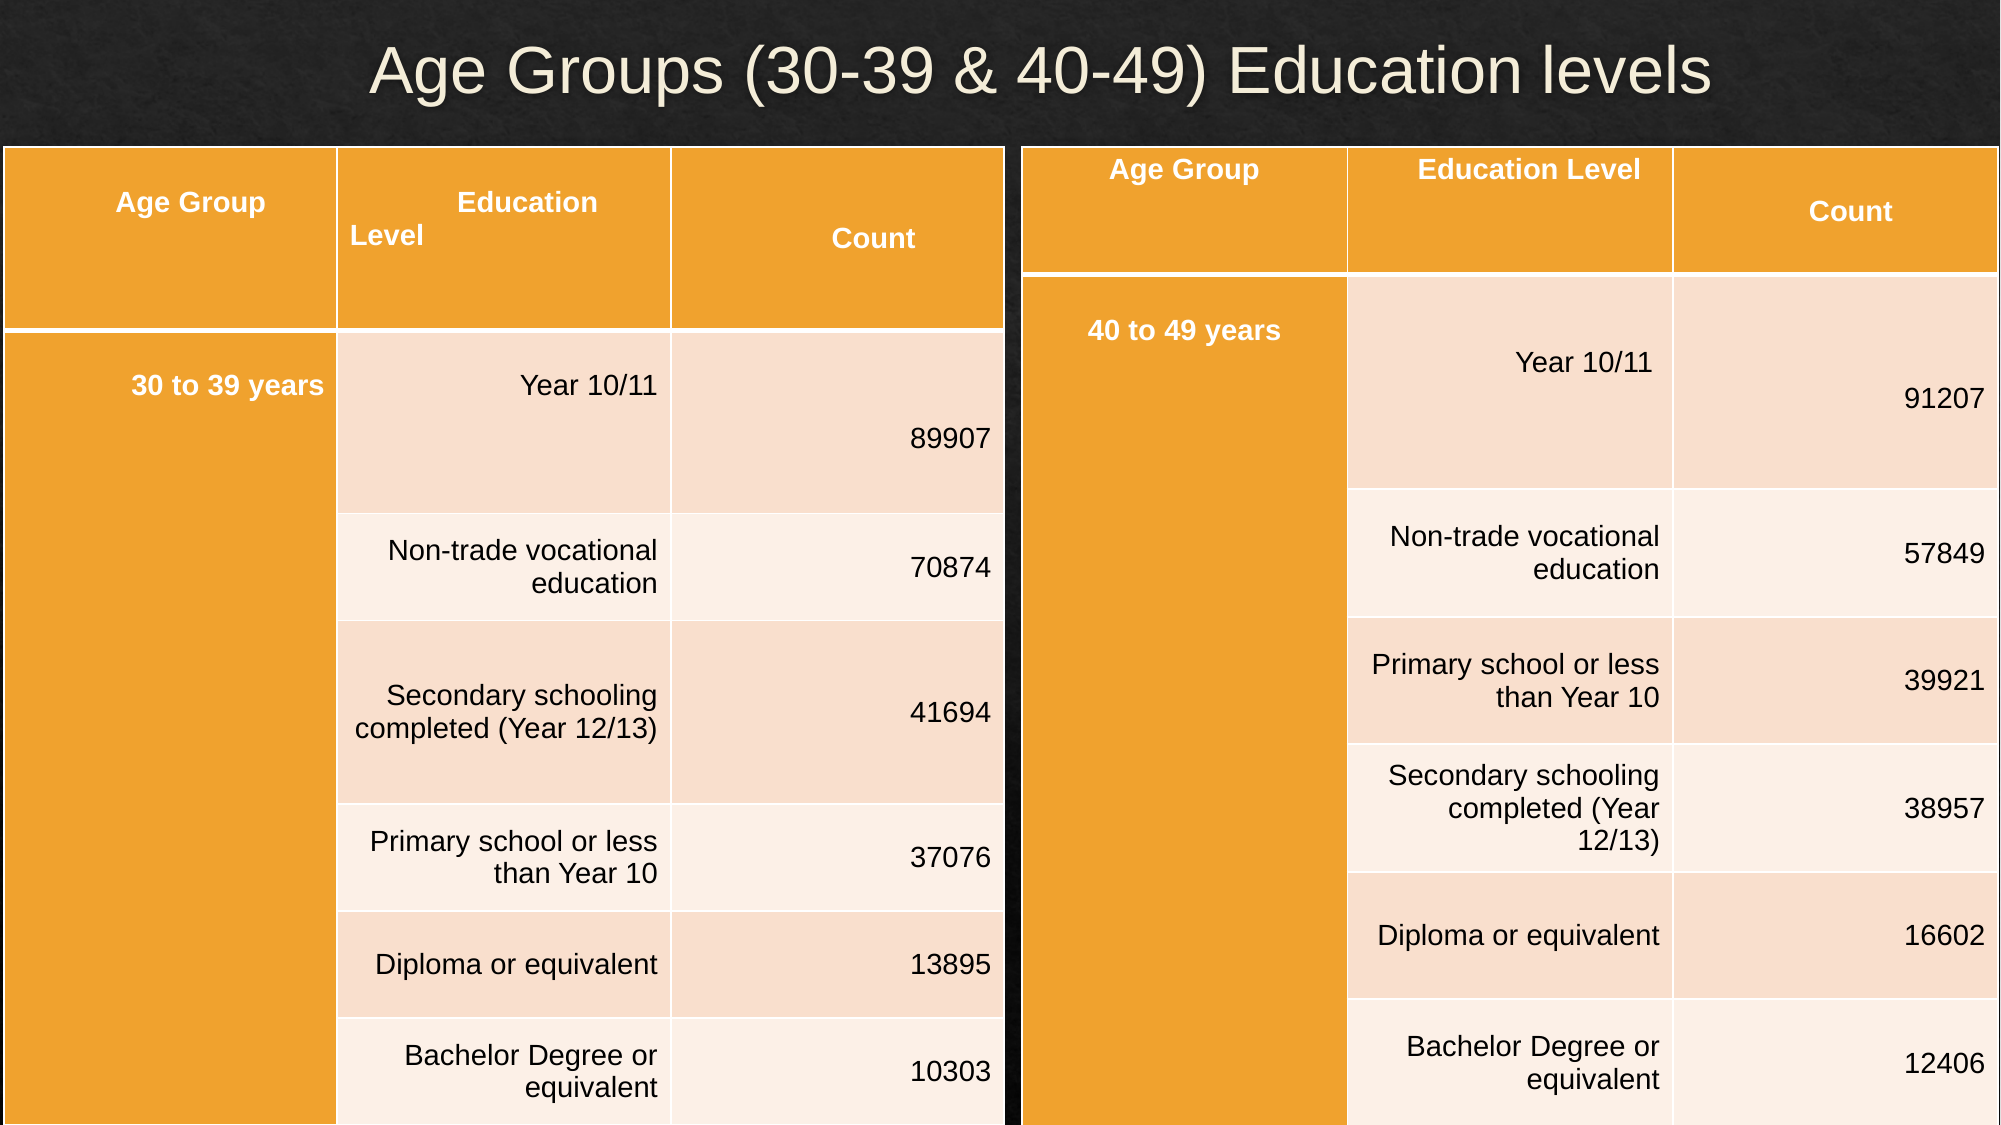

# Age Groups (30-39 & 40-49) Education levels
| Age Group | Education Level | Count |
| --- | --- | --- |
| 30 to 39 years | Year 10/11 | 89907 |
|  | Non-trade vocational education | 70874 |
|  | Secondary schooling completed (Year 12/13) | 41694 |
|  | Primary school or less than Year 10 | 37076 |
|  | Diploma or equivalent | 13895 |
|  | Bachelor Degree or equivalent | 10303 |
| Age Group | Education Level | Count |
| --- | --- | --- |
| 40 to 49 years | Year 10/11 | 91207 |
|  | Non-trade vocational education | 57849 |
|  | Primary school or less than Year 10 | 39921 |
|  | Secondary schooling completed (Year 12/13) | 38957 |
|  | Diploma or equivalent | 16602 |
|  | Bachelor Degree or equivalent | 12406 |